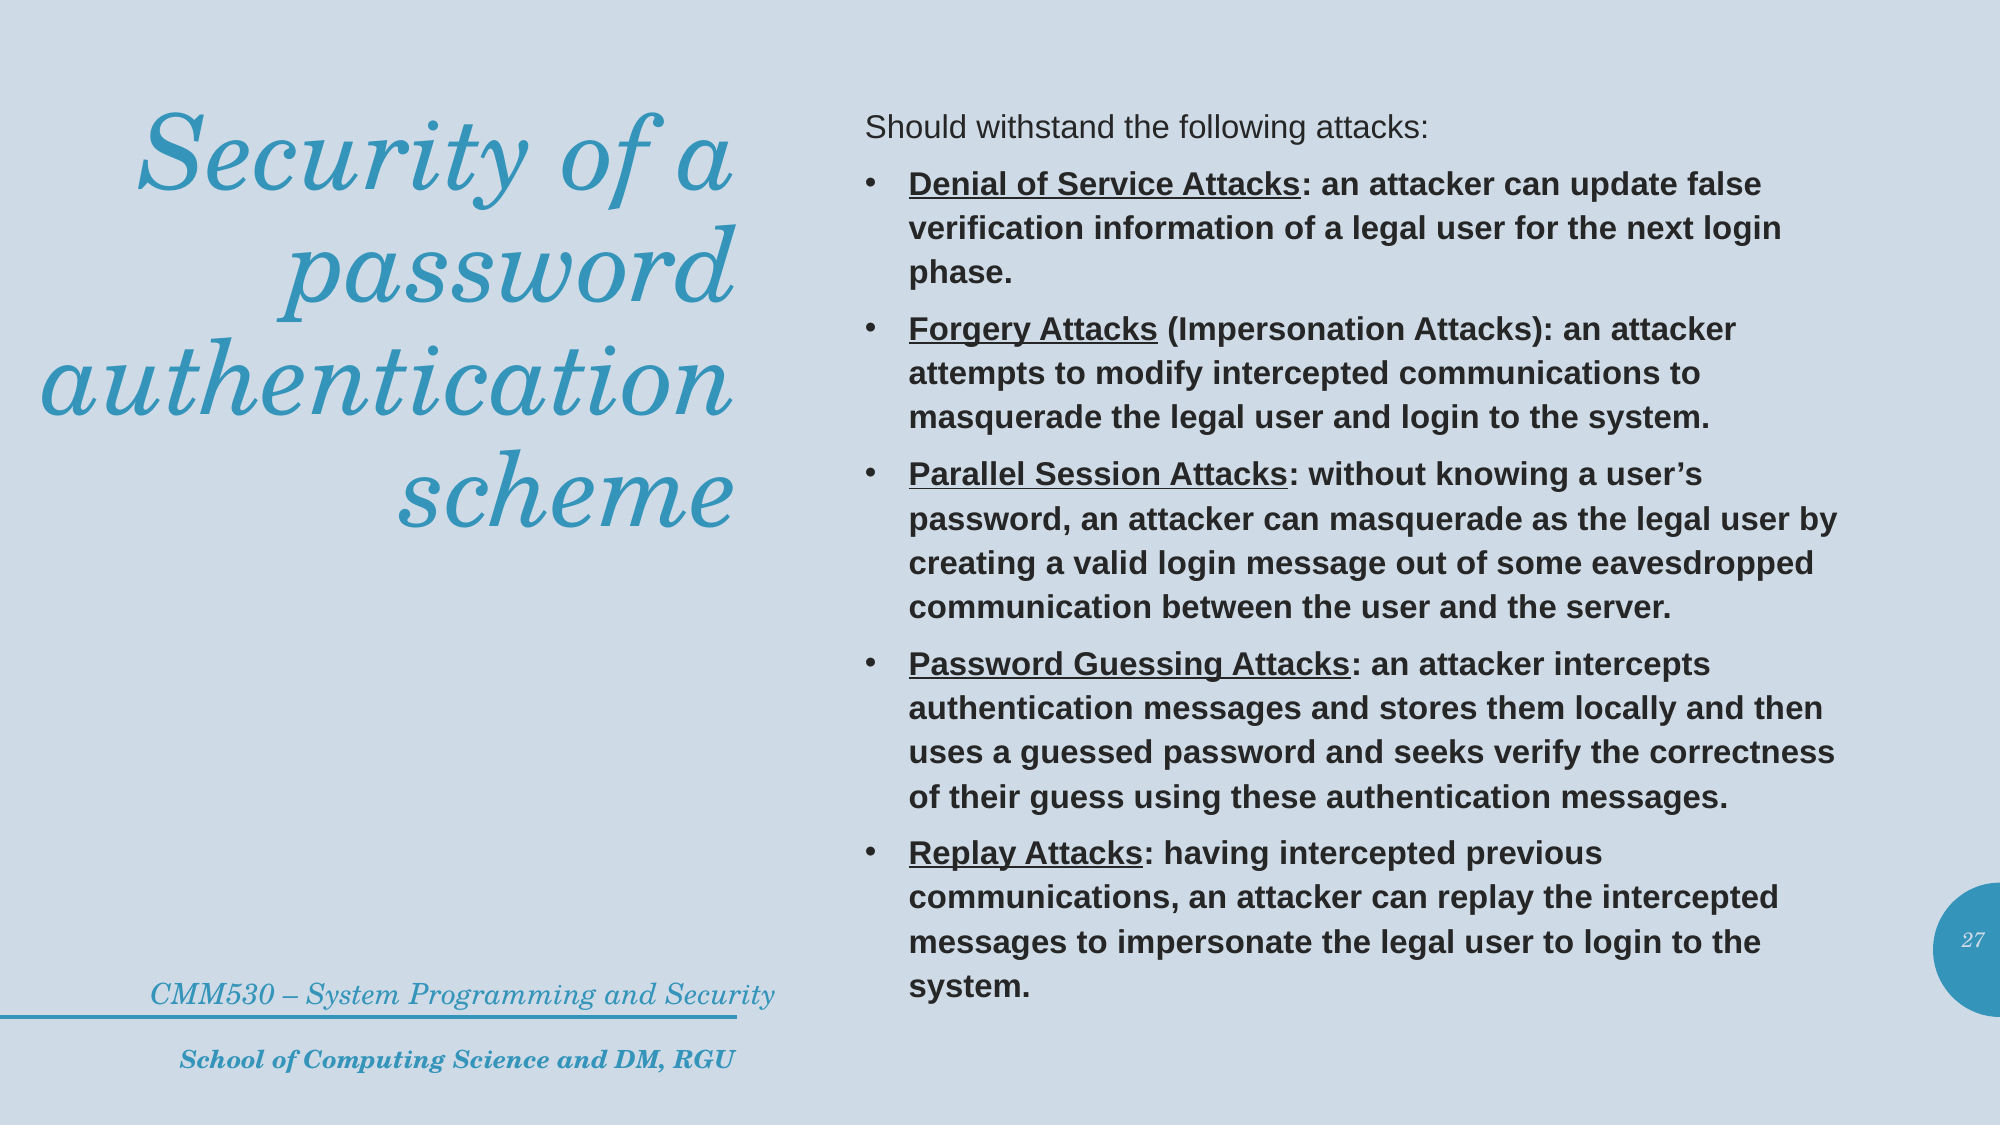

# Security of a password authentication scheme
Should withstand the following attacks:
Denial of Service Attacks: an attacker can update false verification information of a legal user for the next login phase.
Forgery Attacks (Impersonation Attacks): an attacker attempts to modify intercepted communications to masquerade the legal user and login to the system.
Parallel Session Attacks: without knowing a user’s password, an attacker can masquerade as the legal user by creating a valid login message out of some eavesdropped communication between the user and the server.
Password Guessing Attacks: an attacker intercepts authentication messages and stores them locally and then uses a guessed password and seeks verify the correctness of their guess using these authentication messages.
Replay Attacks: having intercepted previous communications, an attacker can replay the intercepted messages to impersonate the legal user to login to the system.
27